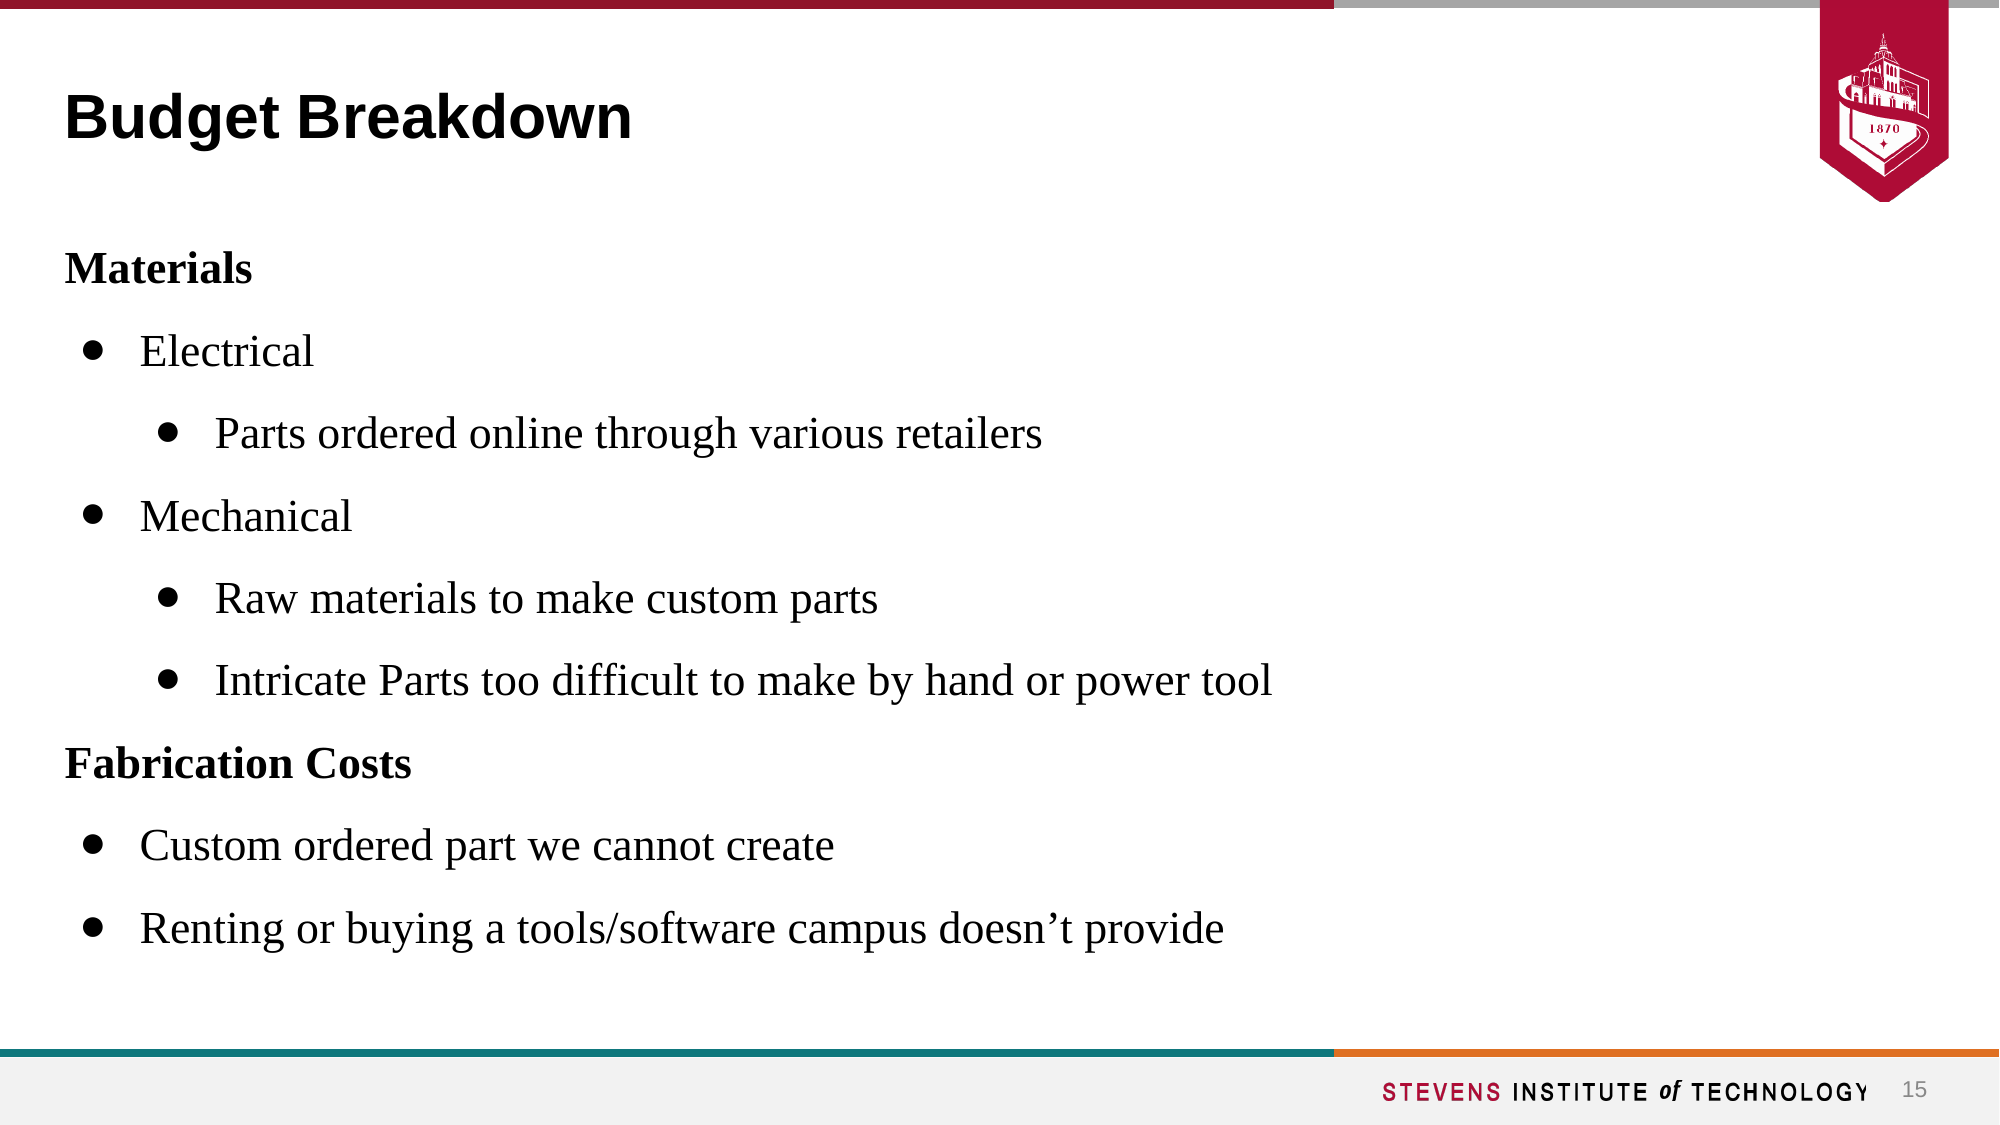

# Budget Breakdown
Materials
Electrical
Parts ordered online through various retailers
Mechanical
Raw materials to make custom parts
Intricate Parts too difficult to make by hand or power tool
Fabrication Costs
Custom ordered part we cannot create
Renting or buying a tools/software campus doesn’t provide

15